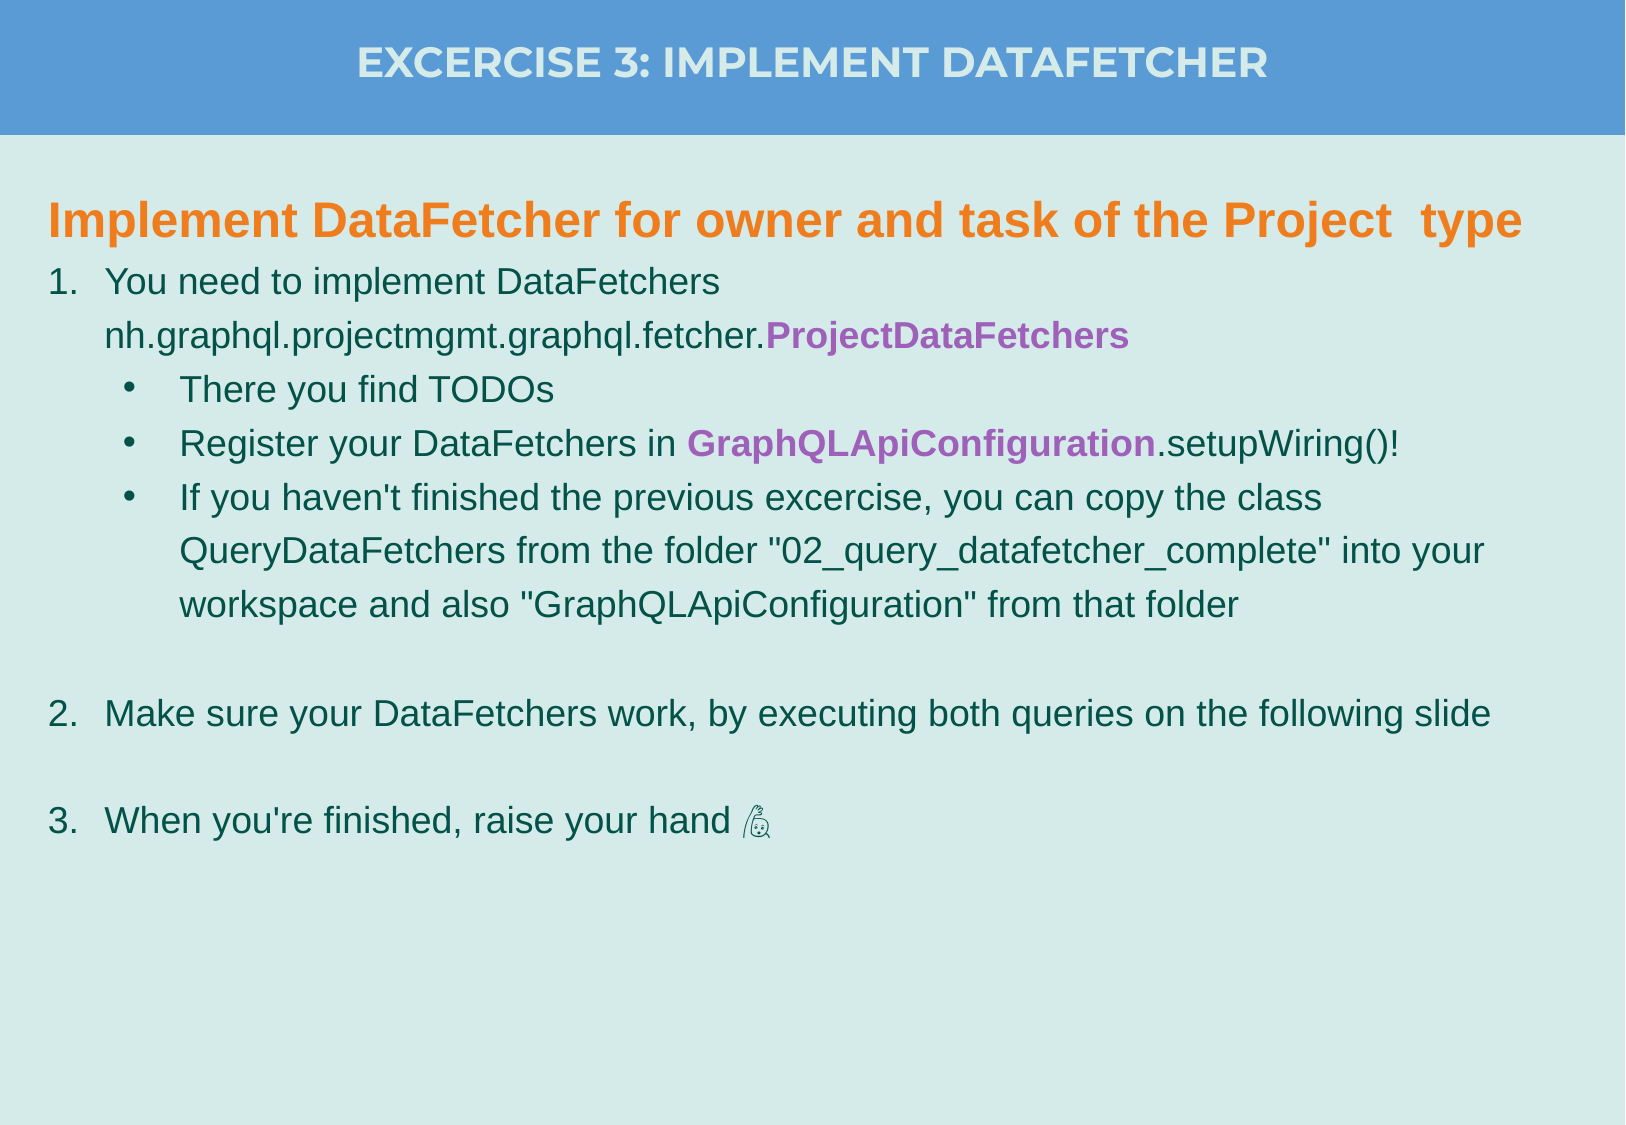

# Excercise 3: Implement DataFetcher
Implement DataFetcher for owner and task of the Project  type
You need to implement DataFetchers nh.graphql.projectmgmt.graphql.fetcher.ProjectDataFetchers
There you find TODOs
Register your DataFetchers in GraphQLApiConfiguration.setupWiring()!
If you haven't finished the previous excercise, you can copy the class QueryDataFetchers from the folder "02_query_datafetcher_complete" into your workspace and also "GraphQLApiConfiguration" from that folder

Make sure your DataFetchers work, by executing both queries on the following slide

When you're finished, raise your hand 🙋